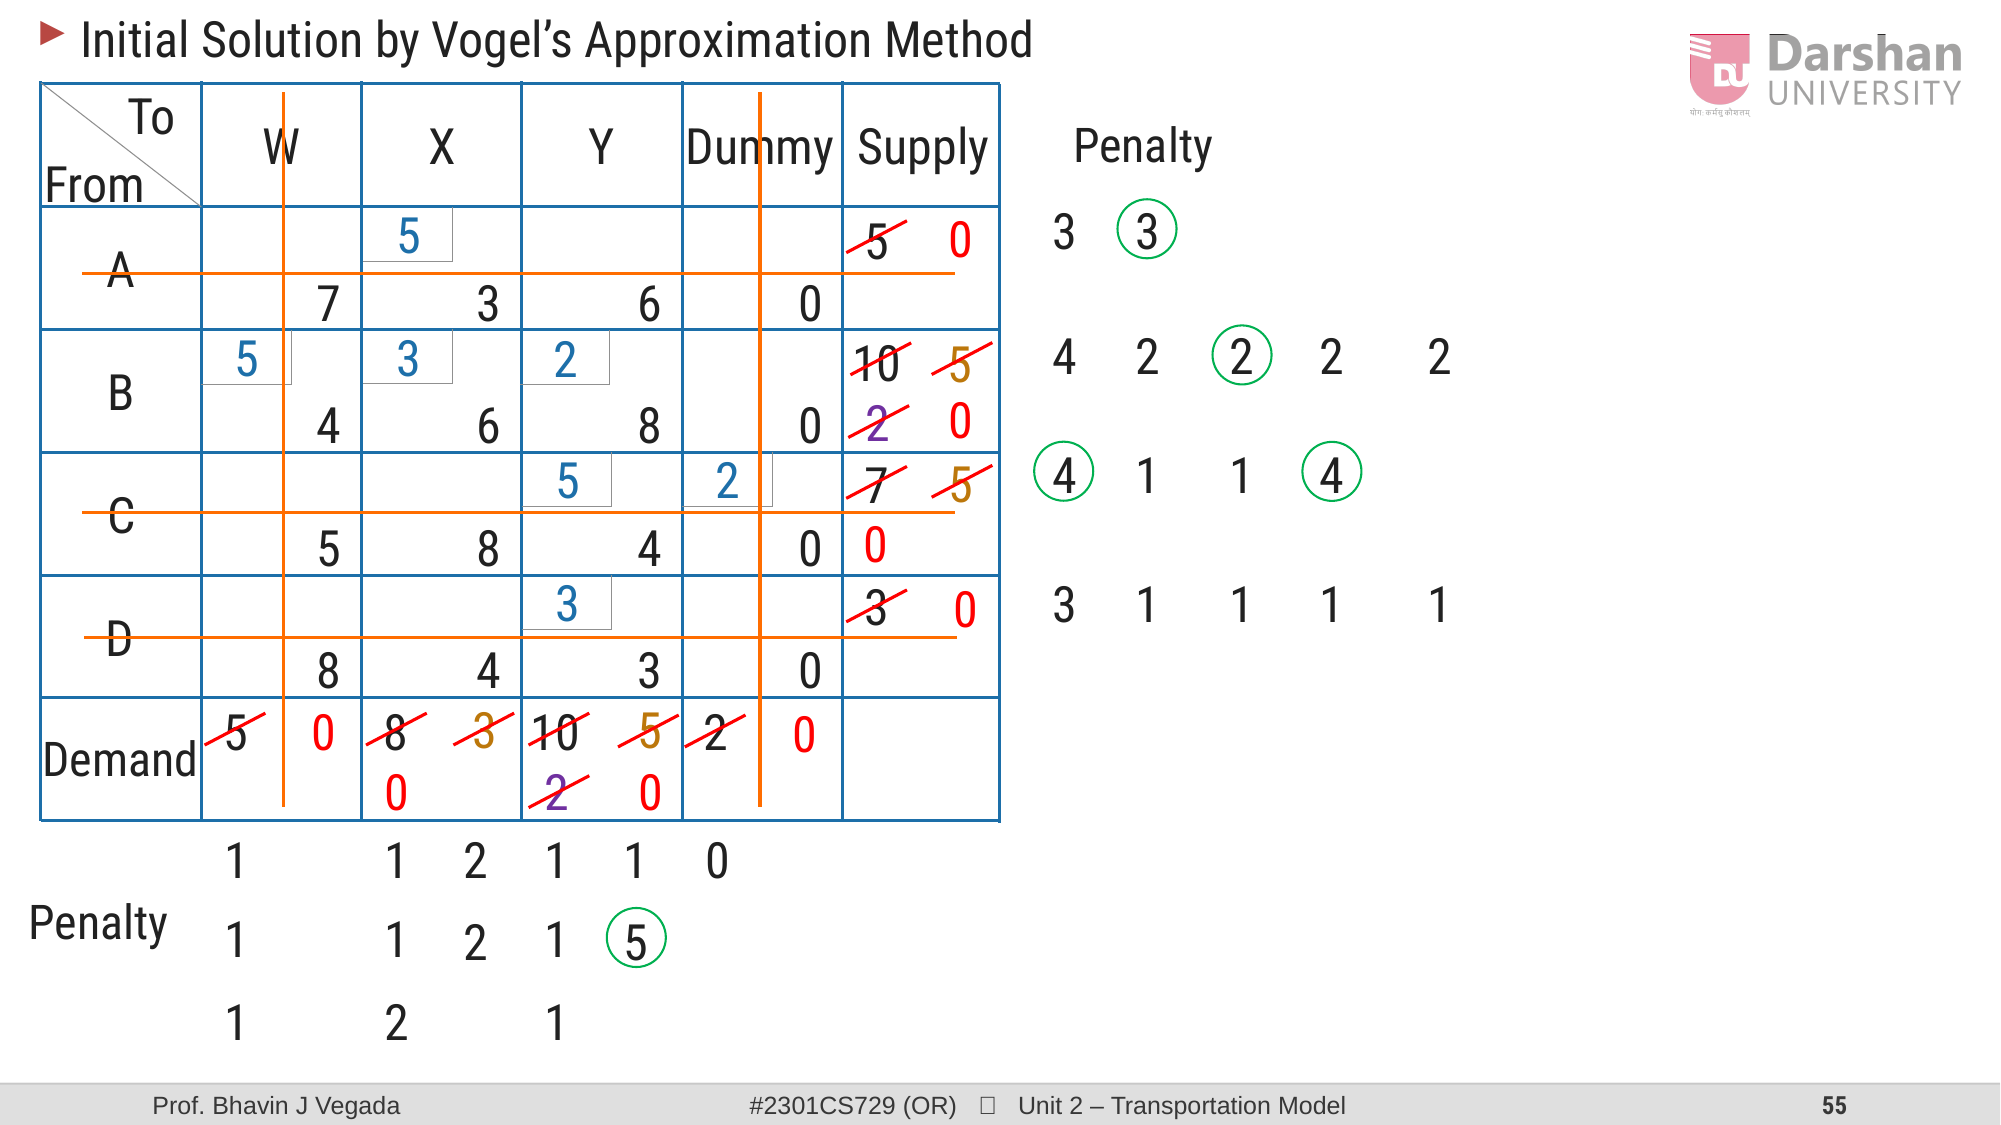

Initial Solution by Vogel’s Approximation Method
To
Penalty
W
X
Y
Dummy
Supply
From
3
3
5

0
5
A
7
3
6
0
4
2
2
2
2
3
5
2
10
5

B
0
2
4
6
8
0
4
1
1
4
2
5

5
7
C
0
5
8
4
0
3
3
1
1
1
1
3
0
D
8
4
3
0
3
5
5
8
10
2
0
0
Demand
2
0
0
1
1
2
1
1
0
Penalty
1
1
1
2
5

1
2
1